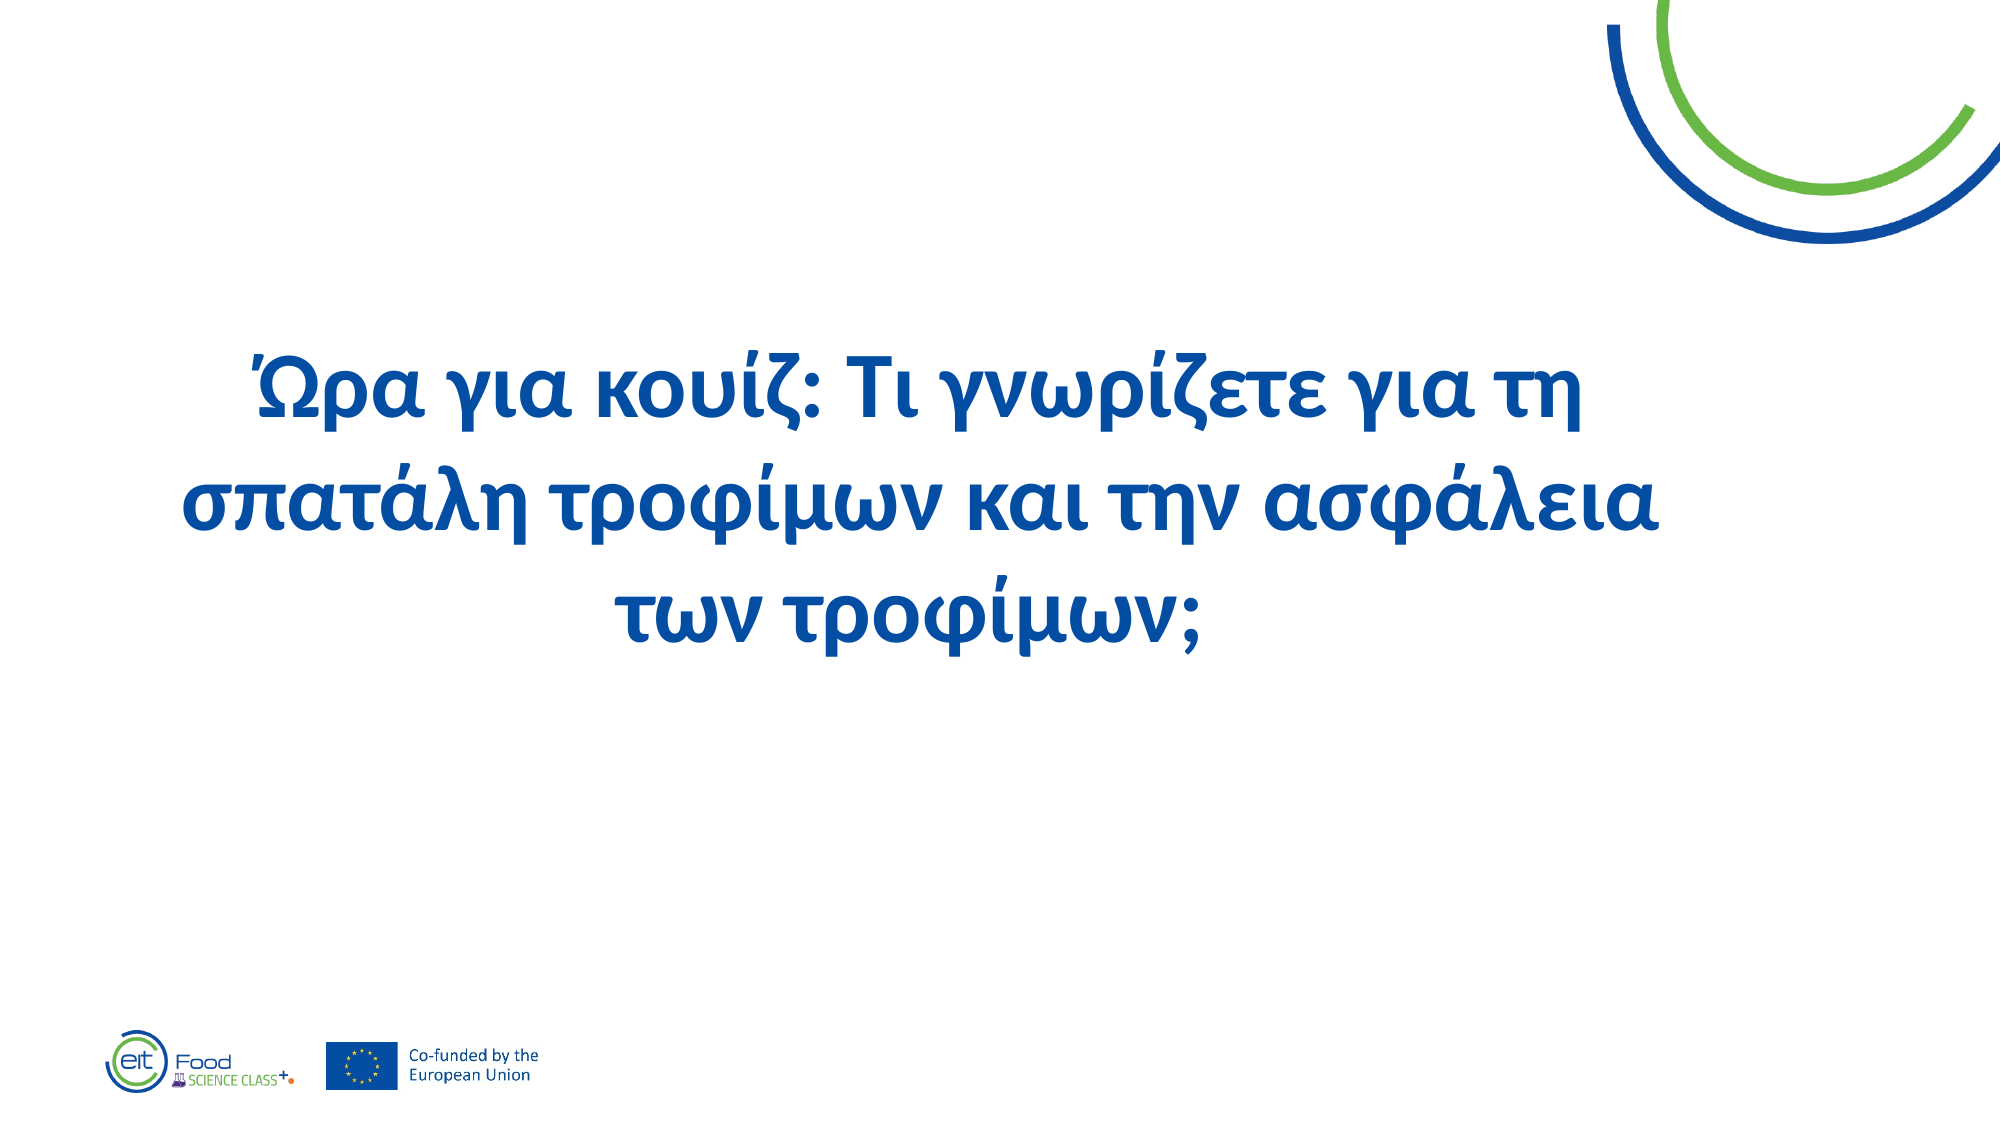

Ώρα για κουίζ: Τι γνωρίζετε για τη σπατάλη τροφίμων και την ασφάλεια των τροφίμων;